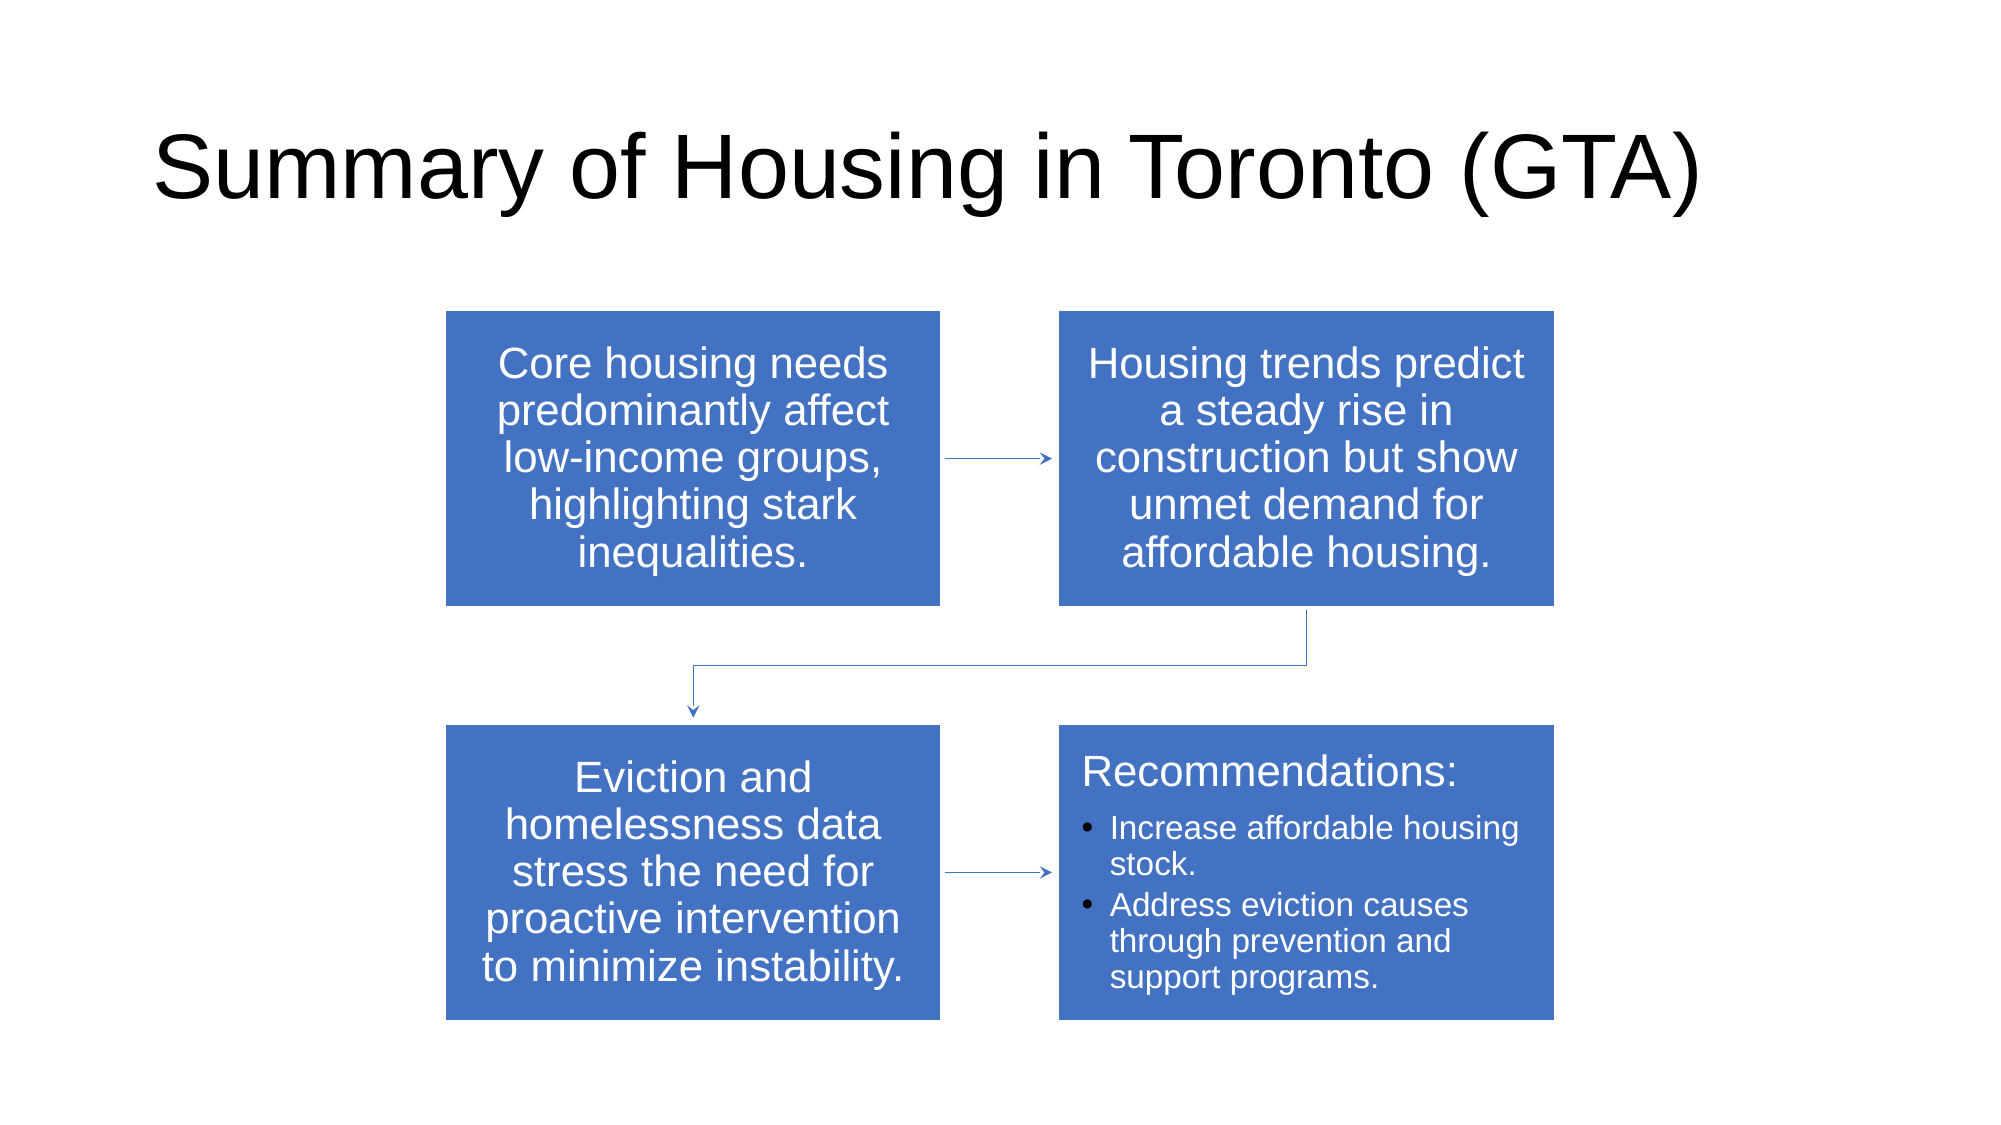

# Summary of Housing in Toronto (GTA)

Core housing needs predominantly affect low-income groups, highlighting stark inequalities.

Housing trends predict a steady rise in construction but show unmet demand for affordable housing.

Eviction and homelessness data stress the need for proactive intervention to minimize instability.

Recommendations:
Increase affordable housing stock.
Address eviction causes through prevention and support programs.